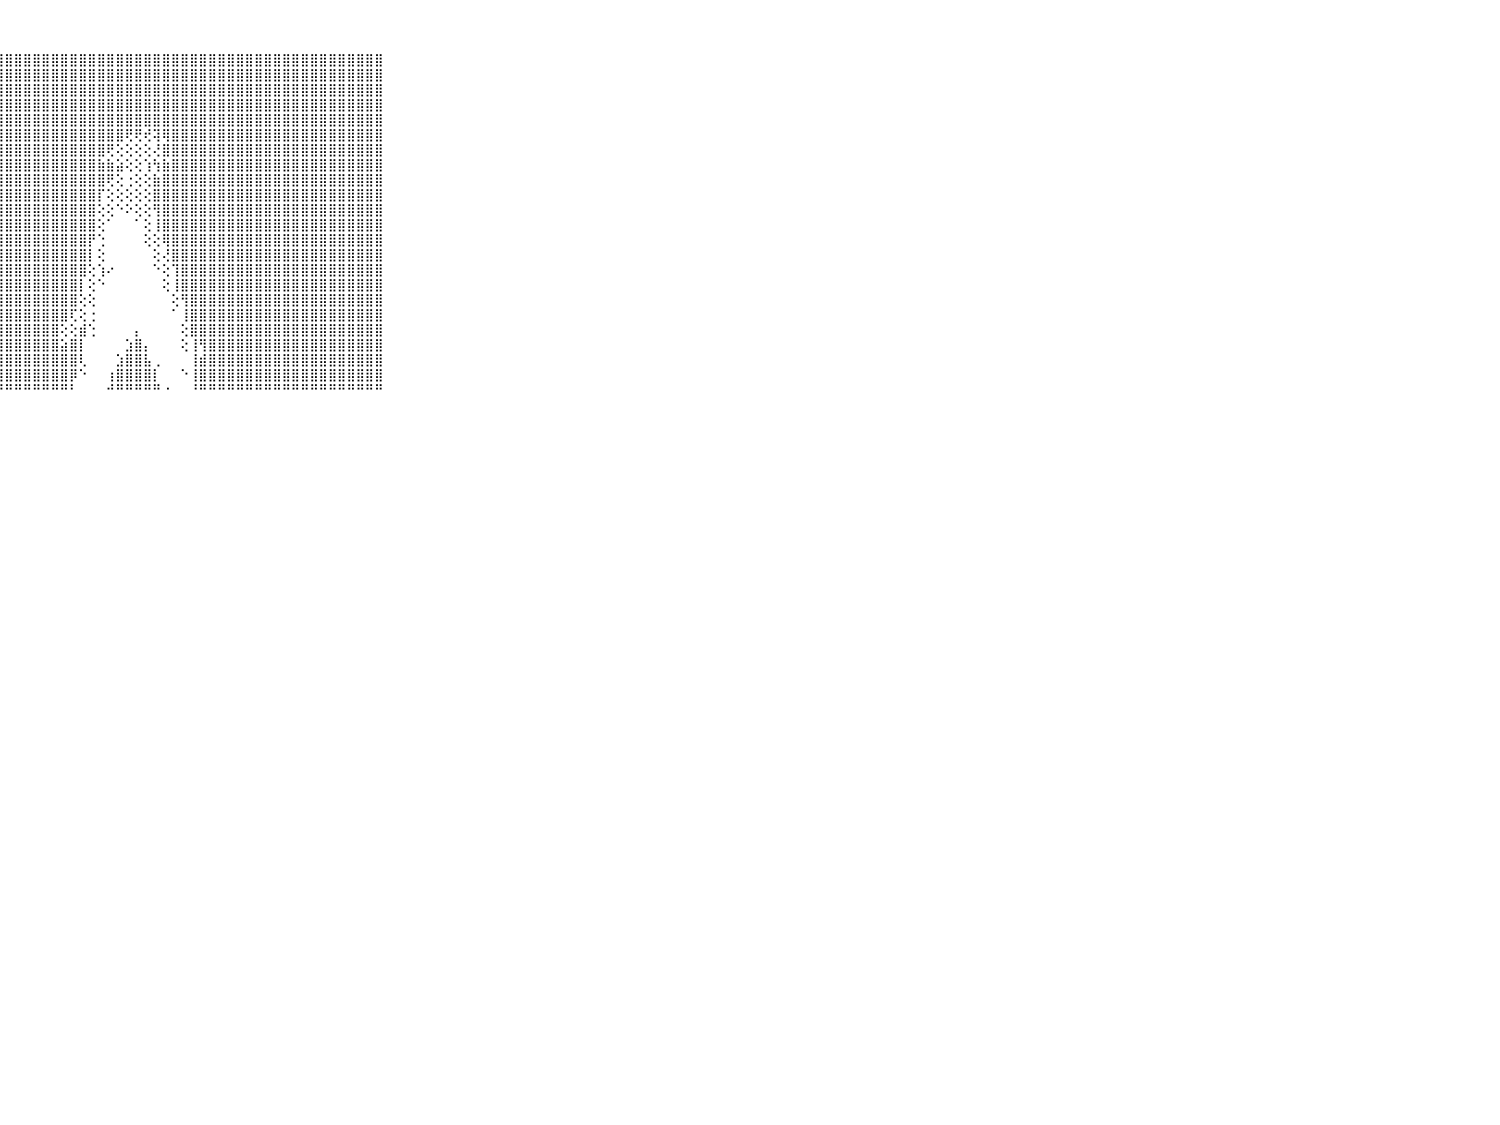

⠀⠀⠀⠀⠀⠀⠀⠀⠀⠀⠀⣿⣿⣿⣿⣿⣿⣿⣿⣿⣿⣿⣿⣿⣿⣿⣿⣿⣿⣿⣿⣿⣿⣿⣿⣿⣿⣿⣿⣿⣿⣿⣿⣿⣿⣿⣿⣿⣿⣿⣿⣿⣿⣿⣿⣿⣿⣿⣿⣿⣿⣿⣿⣿⣿⣿⣿⣿⣿⠀⠀⠀⠀⠀⠀⠀⠀⠀⠀⠀⠀
⠀⠀⠀⠀⠀⠀⠀⠀⠀⠀⠀⣿⣿⣿⣿⣿⣿⣿⣿⣿⣿⣿⣿⣿⣿⣿⣿⣿⣿⣿⣿⣿⣿⣿⣿⣿⣿⣿⣿⣿⣿⣿⣿⣿⣿⣿⣿⣿⣿⣿⣿⣿⣿⣿⣿⣿⣿⣿⣿⣿⣿⣿⣿⣿⣿⣿⣿⣿⣿⠀⠀⠀⠀⠀⠀⠀⠀⠀⠀⠀⠀
⠀⠀⠀⠀⠀⠀⠀⠀⠀⠀⠀⣿⣿⣿⣿⣿⣿⣿⣿⣿⣿⣿⣿⣿⣿⣿⣿⣿⣿⣿⣿⣿⣿⣿⣿⣿⣿⣿⣿⣿⣿⣿⣿⣿⣿⣿⣿⣿⣿⣿⣿⣿⣿⣿⣿⣿⣿⣿⣿⣿⣿⣿⣿⣿⣿⣿⣿⣿⣿⠀⠀⠀⠀⠀⠀⠀⠀⠀⠀⠀⠀
⠀⠀⠀⠀⠀⠀⠀⠀⠀⠀⠀⣿⣿⣿⣿⣿⣿⣿⣿⣿⣿⣿⣿⣿⣿⣿⣿⣿⣿⣿⣿⣿⣿⣿⣿⣿⣿⣿⣿⣿⣿⣿⣿⣿⣿⣿⣿⣿⣿⣿⣿⣿⣿⣿⣿⣿⣿⣿⣿⣿⣿⣿⣿⣿⣿⣿⣿⣿⣿⠀⠀⠀⠀⠀⠀⠀⠀⠀⠀⠀⠀
⠀⠀⠀⠀⠀⠀⠀⠀⠀⠀⠀⣿⣿⣿⣿⣿⣿⣿⣿⣿⣿⣿⣿⣿⣿⣿⣿⣿⣿⣿⣿⣿⣿⣿⣿⣿⣿⣿⣿⣿⣿⣿⣿⣿⣿⣿⣿⣿⣿⣿⣿⣿⣿⣿⣿⣿⣿⣿⣿⣿⣿⣿⣿⣿⣿⣿⣿⣿⣿⠀⠀⠀⠀⠀⠀⠀⠀⠀⠀⠀⠀
⠀⠀⠀⠀⠀⠀⠀⠀⠀⠀⠀⣿⣿⣿⣿⣿⣿⣿⣿⣿⣿⣿⣿⣿⣿⣿⣿⣿⣿⣿⣿⣿⣿⣿⣿⣿⣿⣿⣿⣿⣿⢟⢟⢞⢽⢿⣿⣿⣿⣿⣿⣿⣿⣿⣿⣿⣿⣿⣿⣿⣿⣿⣿⣿⣿⣿⣿⣿⣿⠀⠀⠀⠀⠀⠀⠀⠀⠀⠀⠀⠀
⠀⠀⠀⠀⠀⠀⠀⠀⠀⠀⠀⣿⣿⣿⣿⣿⣿⣿⣿⣿⣿⣿⣿⣿⣿⣿⣿⣿⣿⣿⣿⣿⣿⣿⣿⣿⣿⣿⣿⢟⢕⢕⢕⢕⢜⣿⣿⣿⣿⣿⣿⣿⣿⣿⣿⣿⣿⣿⣿⣿⣿⣿⣿⣿⣿⣿⣿⣿⣿⠀⠀⠀⠀⠀⠀⠀⠀⠀⠀⠀⠀
⠀⠀⠀⠀⠀⠀⠀⠀⠀⠀⠀⣿⣿⣿⣿⣿⣿⣿⣿⣿⣿⣿⣿⣿⣿⣿⣿⣿⣿⣿⣿⣿⣿⣿⣿⣿⣿⣿⣷⣷⣵⢕⢕⢱⢳⣷⣿⣿⣿⣿⣿⣿⣿⣿⣿⣿⣿⣿⣿⣿⣿⣿⣿⣿⣿⣿⣿⣿⣿⠀⠀⠀⠀⠀⠀⠀⠀⠀⠀⠀⠀
⠀⠀⠀⠀⠀⠀⠀⠀⠀⠀⠀⣿⣿⣿⣿⣿⣿⣿⣿⣿⣿⣿⣿⣿⣿⣿⣿⣿⣿⣿⣿⣿⣿⣿⣿⣿⣿⣿⣿⢟⢕⢐⢕⢕⣷⣿⣿⣿⣿⣿⣿⣿⣿⣿⣿⣿⣿⣿⣿⣿⣿⣿⣿⣿⣿⣿⣿⣿⣿⠀⠀⠀⠀⠀⠀⠀⠀⠀⠀⠀⠀
⠀⠀⠀⠀⠀⠀⠀⠀⠀⠀⠀⣿⣿⣿⣿⣿⣿⣿⣿⣿⣿⣿⣿⣿⣿⣿⣿⣿⣿⣿⣿⣿⣿⣿⣿⣿⣿⣿⡏⢕⢕⢕⢕⢕⣿⣿⣿⣿⣿⣿⣿⣿⣿⣿⣿⣿⣿⣿⣿⣿⣿⣿⣿⣿⣿⣿⣿⣿⣿⠀⠀⠀⠀⠀⠀⠀⠀⠀⠀⠀⠀
⠀⠀⠀⠀⠀⠀⠀⠀⠀⠀⠀⣿⣿⣿⣿⣿⣿⣿⣿⣿⣿⣿⣿⣿⣿⣿⣿⣿⣿⣿⣿⣿⣿⣿⣿⣿⣿⣿⢕⢕⠑⠕⢕⢕⢻⣿⣿⣿⣿⣿⣿⣿⣿⣿⣿⣿⣿⣿⣿⣿⣿⣿⣿⣿⣿⣿⣿⣿⣿⠀⠀⠀⠀⠀⠀⠀⠀⠀⠀⠀⠀
⠀⠀⠀⠀⠀⠀⠀⠀⠀⠀⠀⣿⣿⣿⣿⣿⣿⣿⣿⣿⣿⣿⣿⣿⣿⣿⣿⣿⣿⣿⣿⣿⣿⣿⣿⣿⣿⣿⢕⠁⠀⠀⠁⢕⢸⣿⣿⣿⣿⣿⣿⣿⣿⣿⣿⣿⣿⣿⣿⣿⣿⣿⣿⣿⣿⣿⣿⣿⣿⠀⠀⠀⠀⠀⠀⠀⠀⠀⠀⠀⠀
⠀⠀⠀⠀⠀⠀⠀⠀⠀⠀⠀⣿⣿⣿⣿⣿⣿⣿⣿⣿⣿⣿⣿⣿⣿⣿⣿⣿⣿⣿⣿⣿⣿⣿⣿⣿⣿⡟⢑⠀⠀⠀⠀⢕⢕⢿⣿⣿⣿⣿⣿⣿⣿⣿⣿⣿⣿⣿⣿⣿⣿⣿⣿⣿⣿⣿⣿⣿⣿⠀⠀⠀⠀⠀⠀⠀⠀⠀⠀⠀⠀
⠀⠀⠀⠀⠀⠀⠀⠀⠀⠀⠀⣿⣿⣿⣿⣿⣿⣿⣿⣿⣿⣿⣿⣿⣿⣿⣿⣿⣿⣿⣿⣿⣿⣿⣿⣿⣿⡇⢕⠀⠀⠀⠀⠀⢕⢜⣿⣿⣿⣿⣿⣿⣿⣿⣿⣿⣿⣿⣿⣿⣿⣿⣿⣿⣿⣿⣿⣿⣿⠀⠀⠀⠀⠀⠀⠀⠀⠀⠀⠀⠀
⠀⠀⠀⠀⠀⠀⠀⠀⠀⠀⠀⣿⣿⣿⣿⣿⣿⣿⣿⣿⣿⣿⣿⣿⣿⣿⣿⣿⣿⣿⣿⣿⣿⣿⣿⣿⣿⢕⢱⠔⠀⠀⠀⠀⠑⢕⢹⣿⣿⣿⣿⣿⣿⣿⣿⣿⣿⣿⣿⣿⣿⣿⣿⣿⣿⣿⣿⣿⣿⠀⠀⠀⠀⠀⠀⠀⠀⠀⠀⠀⠀
⠀⠀⠀⠀⠀⠀⠀⠀⠀⠀⠀⣿⣿⣿⣿⣿⣿⣿⣿⣿⣿⣿⣿⣿⣿⣿⣿⣿⣿⣿⣿⣿⣿⣿⣿⣿⡇⢕⠑⠀⠀⠀⠀⠀⠀⢕⢸⣿⣿⣿⣿⣿⣿⣿⣿⣿⣿⣿⣿⣿⣿⣿⣿⣿⣿⣿⣿⣿⣿⠀⠀⠀⠀⠀⠀⠀⠀⠀⠀⠀⠀
⠀⠀⠀⠀⠀⠀⠀⠀⠀⠀⠀⣿⣿⣿⣿⣿⣿⣿⣿⣿⣿⣿⣿⣿⣿⣿⣿⣿⣿⣿⣿⣿⣿⣿⣿⣿⢕⢕⠀⠀⠀⠀⠀⠀⠀⠀⢕⢻⣿⣿⣿⣿⣿⣿⣿⣿⣿⣿⣿⣿⣿⣿⣿⣿⣿⣿⣿⣿⣿⠀⠀⠀⠀⠀⠀⠀⠀⠀⠀⠀⠀
⠀⠀⠀⠀⠀⠀⠀⠀⠀⠀⠀⣿⣿⣿⣿⣿⣿⣿⣿⣿⣿⣿⣿⣿⣿⣿⣿⣿⣿⣿⣿⣿⣿⣿⣿⢏⢕⢐⠀⠀⠀⠀⠀⠀⠀⠀⠁⢸⣿⣿⣿⣿⣿⣿⣿⣿⣿⣿⣿⣿⣿⣿⣿⣿⣿⣿⣿⣿⣿⠀⠀⠀⠀⠀⠀⠀⠀⠀⠀⠀⠀
⠀⠀⠀⠀⠀⠀⠀⠀⠀⠀⠀⣿⣿⣿⣿⣿⣿⣿⣿⣿⣿⣿⣿⣿⣿⣿⣿⣿⣿⣿⣿⣿⣿⣿⢕⢕⣾⢑⠀⠀⠀⠀⡄⠀⠀⠀⠀⢕⣿⣿⣿⣿⣿⣿⣿⣿⣿⣿⣿⣿⣿⣿⣿⣿⣿⣿⣿⣿⣿⠀⠀⠀⠀⠀⠀⠀⠀⠀⠀⠀⠀
⠀⠀⠀⠀⠀⠀⠀⠀⠀⠀⠀⣿⣿⣿⣿⣿⣿⣿⣿⣿⣿⣿⣿⣿⣿⣿⣿⣿⣿⣿⣿⣿⣿⣿⣵⣿⡇⠀⠀⠀⠀⣱⣿⡄⠀⠀⠀⢕⢸⢻⣿⣿⣿⣿⣿⣿⣿⣿⣿⣿⣿⣿⣿⣿⣿⣿⣿⣿⣿⠀⠀⠀⠀⠀⠀⠀⠀⠀⠀⠀⠀
⠀⠀⠀⠀⠀⠀⠀⠀⠀⠀⠀⣿⣿⣿⣿⣿⣿⣿⣿⣿⣿⣿⣿⣿⣿⣿⣿⣿⣿⣿⣿⣿⣿⣿⣿⣿⢇⠀⠀⠀⣱⣿⣿⣧⢀⠀⠀⠀⢸⣾⣿⣿⣿⣿⣿⣿⣿⣿⣿⣿⣿⣿⣿⣿⣿⣿⣿⣿⣿⠀⠀⠀⠀⠀⠀⠀⠀⠀⠀⠀⠀
⠀⠀⠀⠀⠀⠀⠀⠀⠀⠀⠀⣿⣿⣿⣿⣿⣿⣿⣿⣿⣿⣿⣿⣿⣿⣿⣿⣿⣿⣿⣿⣿⣿⣿⣿⡿⠑⠀⠀⢰⣿⣿⣿⣿⡇⠀⠀⠑⢸⣿⣿⣿⣿⣿⣿⣿⣿⣿⣿⣿⣿⣿⣿⣿⣿⣿⣿⣿⣿⠀⠀⠀⠀⠀⠀⠀⠀⠀⠀⠀⠀
⠀⠀⠀⠀⠀⠀⠀⠀⠀⠀⠀⠛⠛⠛⠛⠛⠛⠛⠛⠛⠛⠛⠛⠛⠛⠛⠛⠛⠛⠛⠛⠛⠛⠛⠛⠃⠀⠀⠀⠚⠛⠛⠛⠛⠛⠐⠀⠀⠘⠛⠛⠛⠛⠛⠛⠛⠛⠛⠛⠛⠛⠛⠛⠛⠛⠛⠛⠛⠛⠀⠀⠀⠀⠀⠀⠀⠀⠀⠀⠀⠀